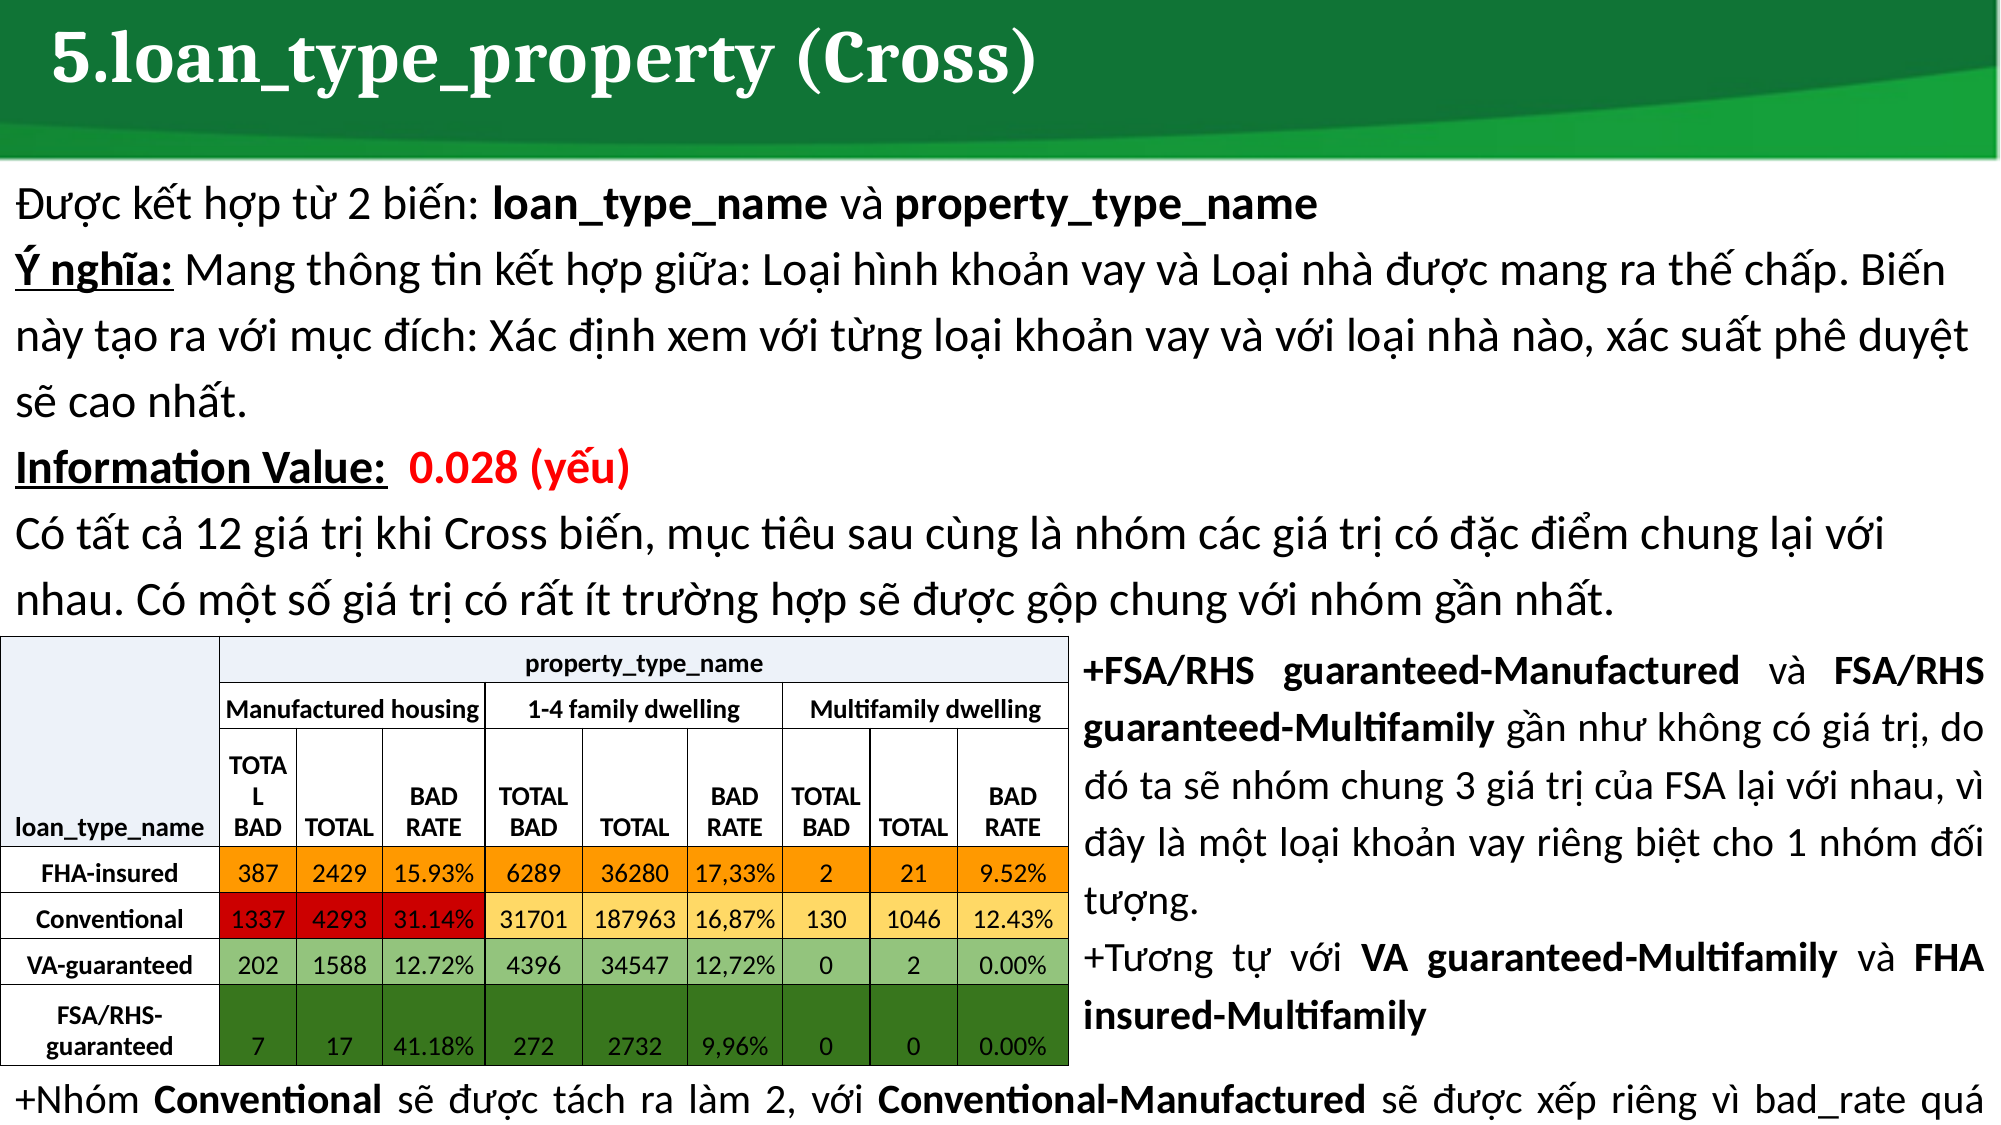

# 5.loan_type_property (Cross)
Được kết hợp từ 2 biến: loan_type_name và property_type_name
Ý nghĩa: Mang thông tin kết hợp giữa: Loại hình khoản vay và Loại nhà được mang ra thế chấp. Biến này tạo ra với mục đích: Xác định xem với từng loại khoản vay và với loại nhà nào, xác suất phê duyệt sẽ cao nhất.
Information Value:  0.028 (yếu)
Có tất cả 12 giá trị khi Cross biến, mục tiêu sau cùng là nhóm các giá trị có đặc điểm chung lại với nhau. Có một số giá trị có rất ít trường hợp sẽ được gộp chung với nhóm gần nhất.
+FSA/RHS guaranteed-Manufactured và FSA/RHS guaranteed-Multifamily gần như không có giá trị, do đó ta sẽ nhóm chung 3 giá trị của FSA lại với nhau, vì đây là một loại khoản vay riêng biệt cho 1 nhóm đối tượng.
+Tương tự với VA guaranteed-Multifamily và FHA insured-Multifamily
| loan\_type\_name | property\_type\_name |  |  |  |  |  |  |  |  |
| --- | --- | --- | --- | --- | --- | --- | --- | --- | --- |
|  | Manufactured housing |  |  | 1-4 family dwelling |  |  | Multifamily dwelling |  |  |
|  | TOTAL BAD | TOTAL | BAD RATE | TOTAL BAD | TOTAL | BAD RATE | TOTAL BAD | TOTAL | BAD RATE |
| FHA-insured | 387 | 2429 | 15.93% | 6289 | 36280 | 17,33% | 2 | 21 | 9.52% |
| Conventional | 1337 | 4293 | 31.14% | 31701 | 187963 | 16,87% | 130 | 1046 | 12.43% |
| VA-guaranteed | 202 | 1588 | 12.72% | 4396 | 34547 | 12,72% | 0 | 2 | 0.00% |
| FSA/RHS- guaranteed | 7 | 17 | 41.18% | 272 | 2732 | 9,96% | 0 | 0 | 0.00% |
+Nhóm Conventional sẽ được tách ra làm 2, với Conventional-Manufactured sẽ được xếp riêng vì bad_rate quá cao.